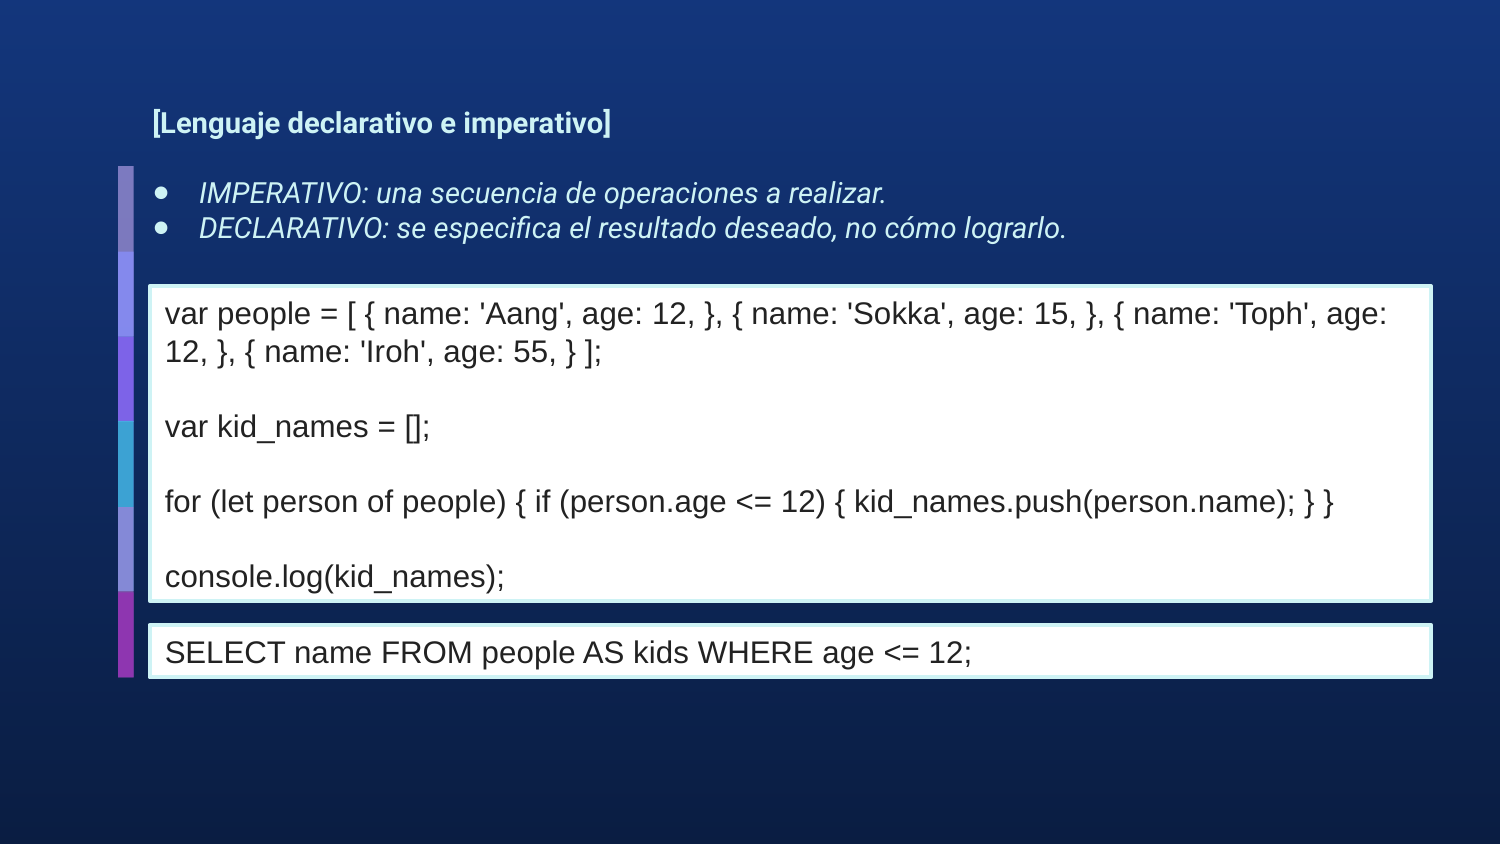

[Lenguaje declarativo e imperativo]

IMPERATIVO: una secuencia de operaciones a realizar.
DECLARATIVO: se especifica el resultado deseado, no cómo lograrlo.
var people = [ { name: 'Aang', age: 12, }, { name: 'Sokka', age: 15, }, { name: 'Toph', age: 12, }, { name: 'Iroh', age: 55, } ];

var kid_names = [];

for (let person of people) { if (person.age <= 12) { kid_names.push(person.name); } }

console.log(kid_names);
SELECT name FROM people AS kids WHERE age <= 12;